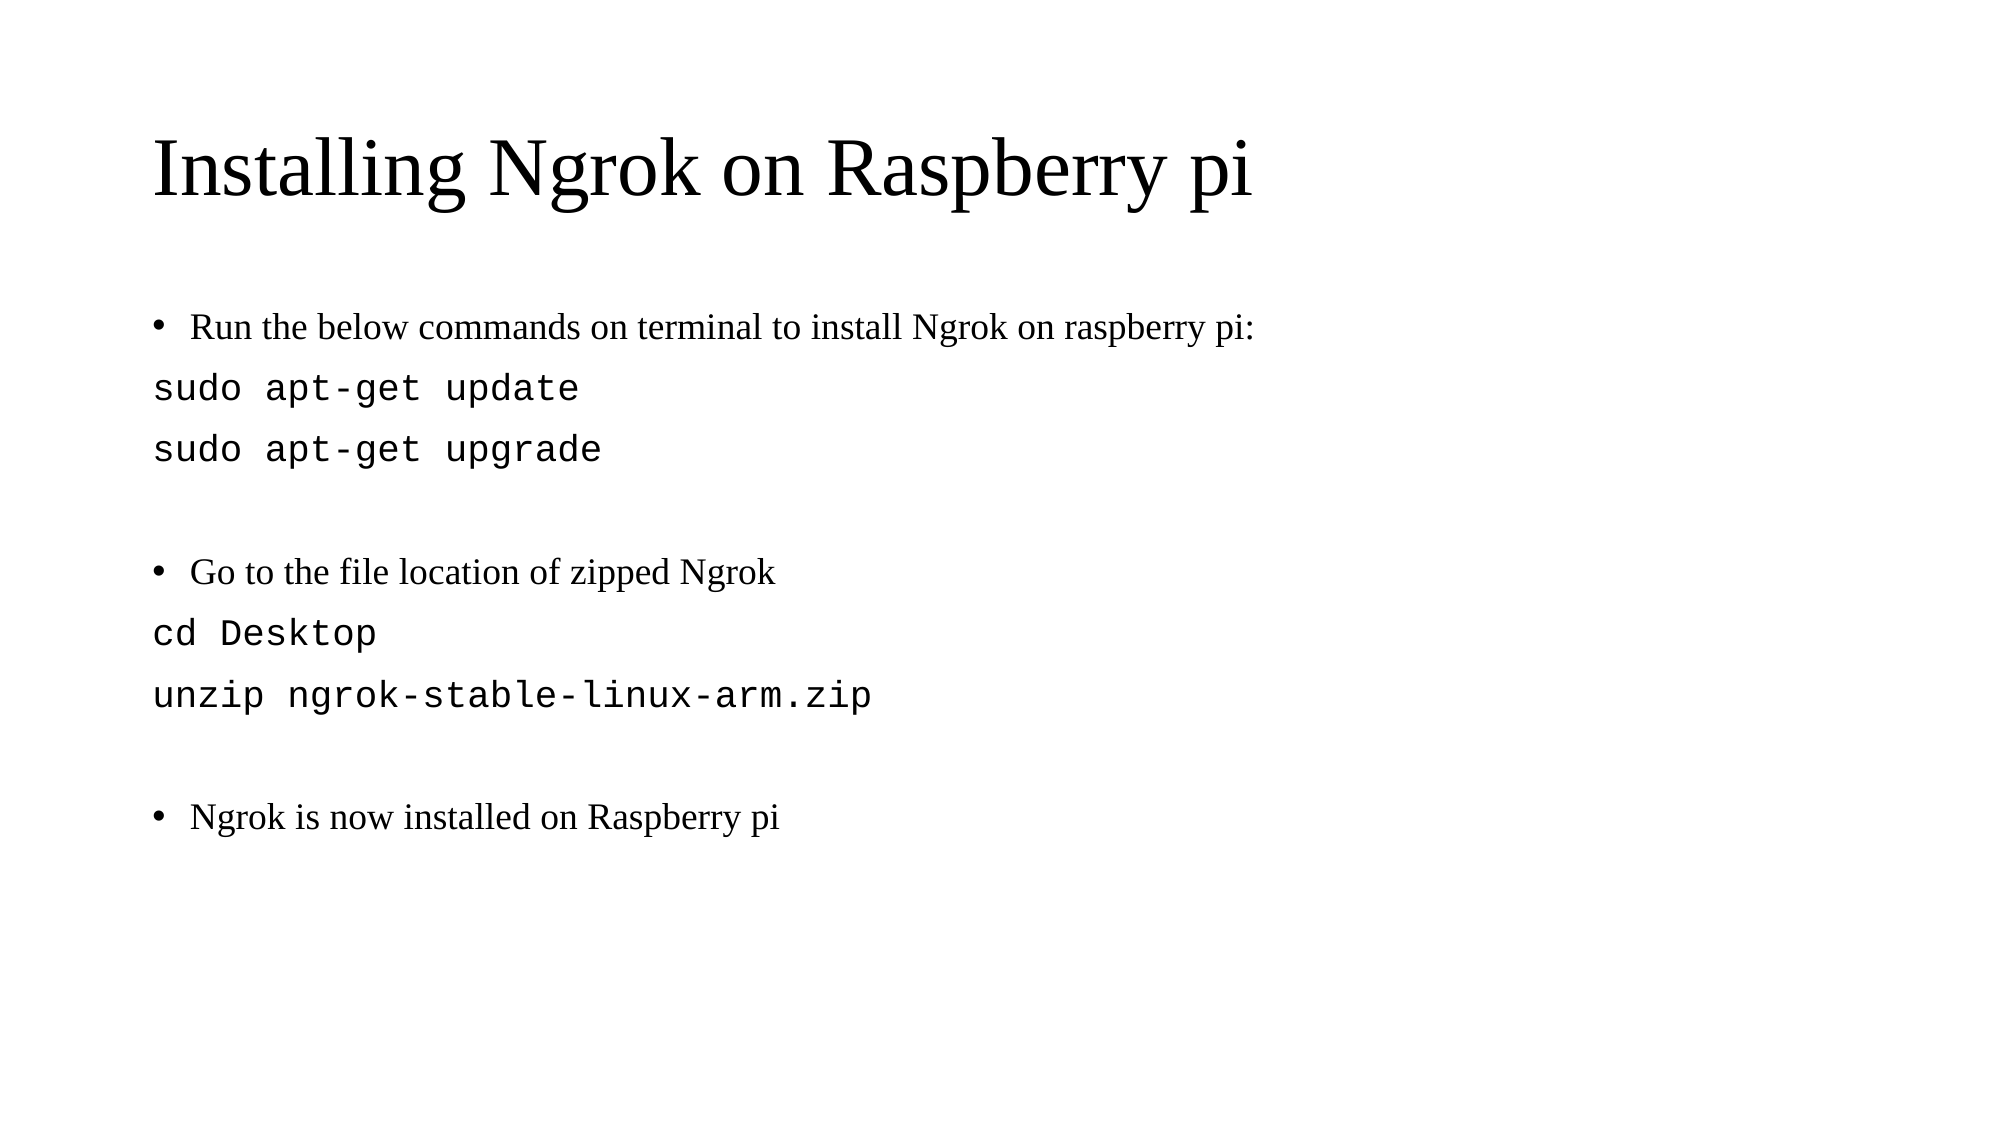

# Installing Ngrok on Raspberry pi
Run the below commands on terminal to install Ngrok on raspberry pi:
sudo apt-get update
sudo apt-get upgrade

Go to the file location of zipped Ngrok
cd Desktop
unzip ngrok-stable-linux-arm.zip

Ngrok is now installed on Raspberry pi